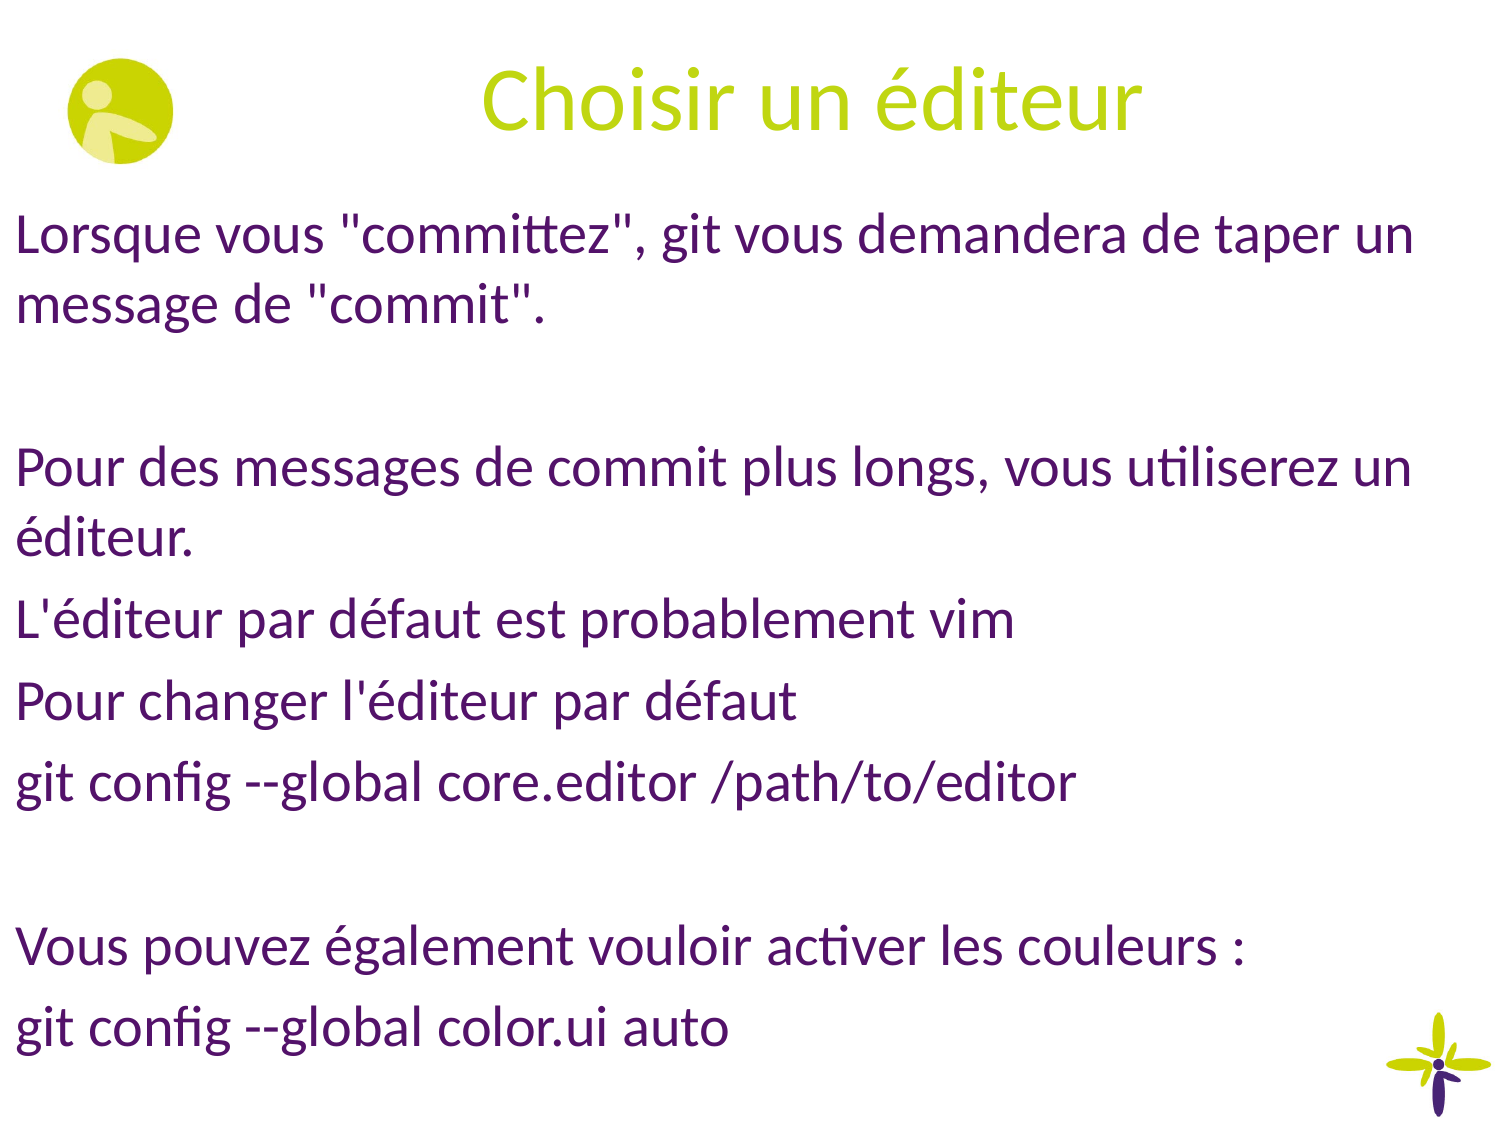

# Choisir un éditeur
Lorsque vous "committez", git vous demandera de taper un message de "commit".

Pour des messages de commit plus longs, vous utiliserez un éditeur.
L'éditeur par défaut est probablement vim
Pour changer l'éditeur par défaut
git config --global core.editor /path/to/editor

Vous pouvez également vouloir activer les couleurs :
git config --global color.ui auto